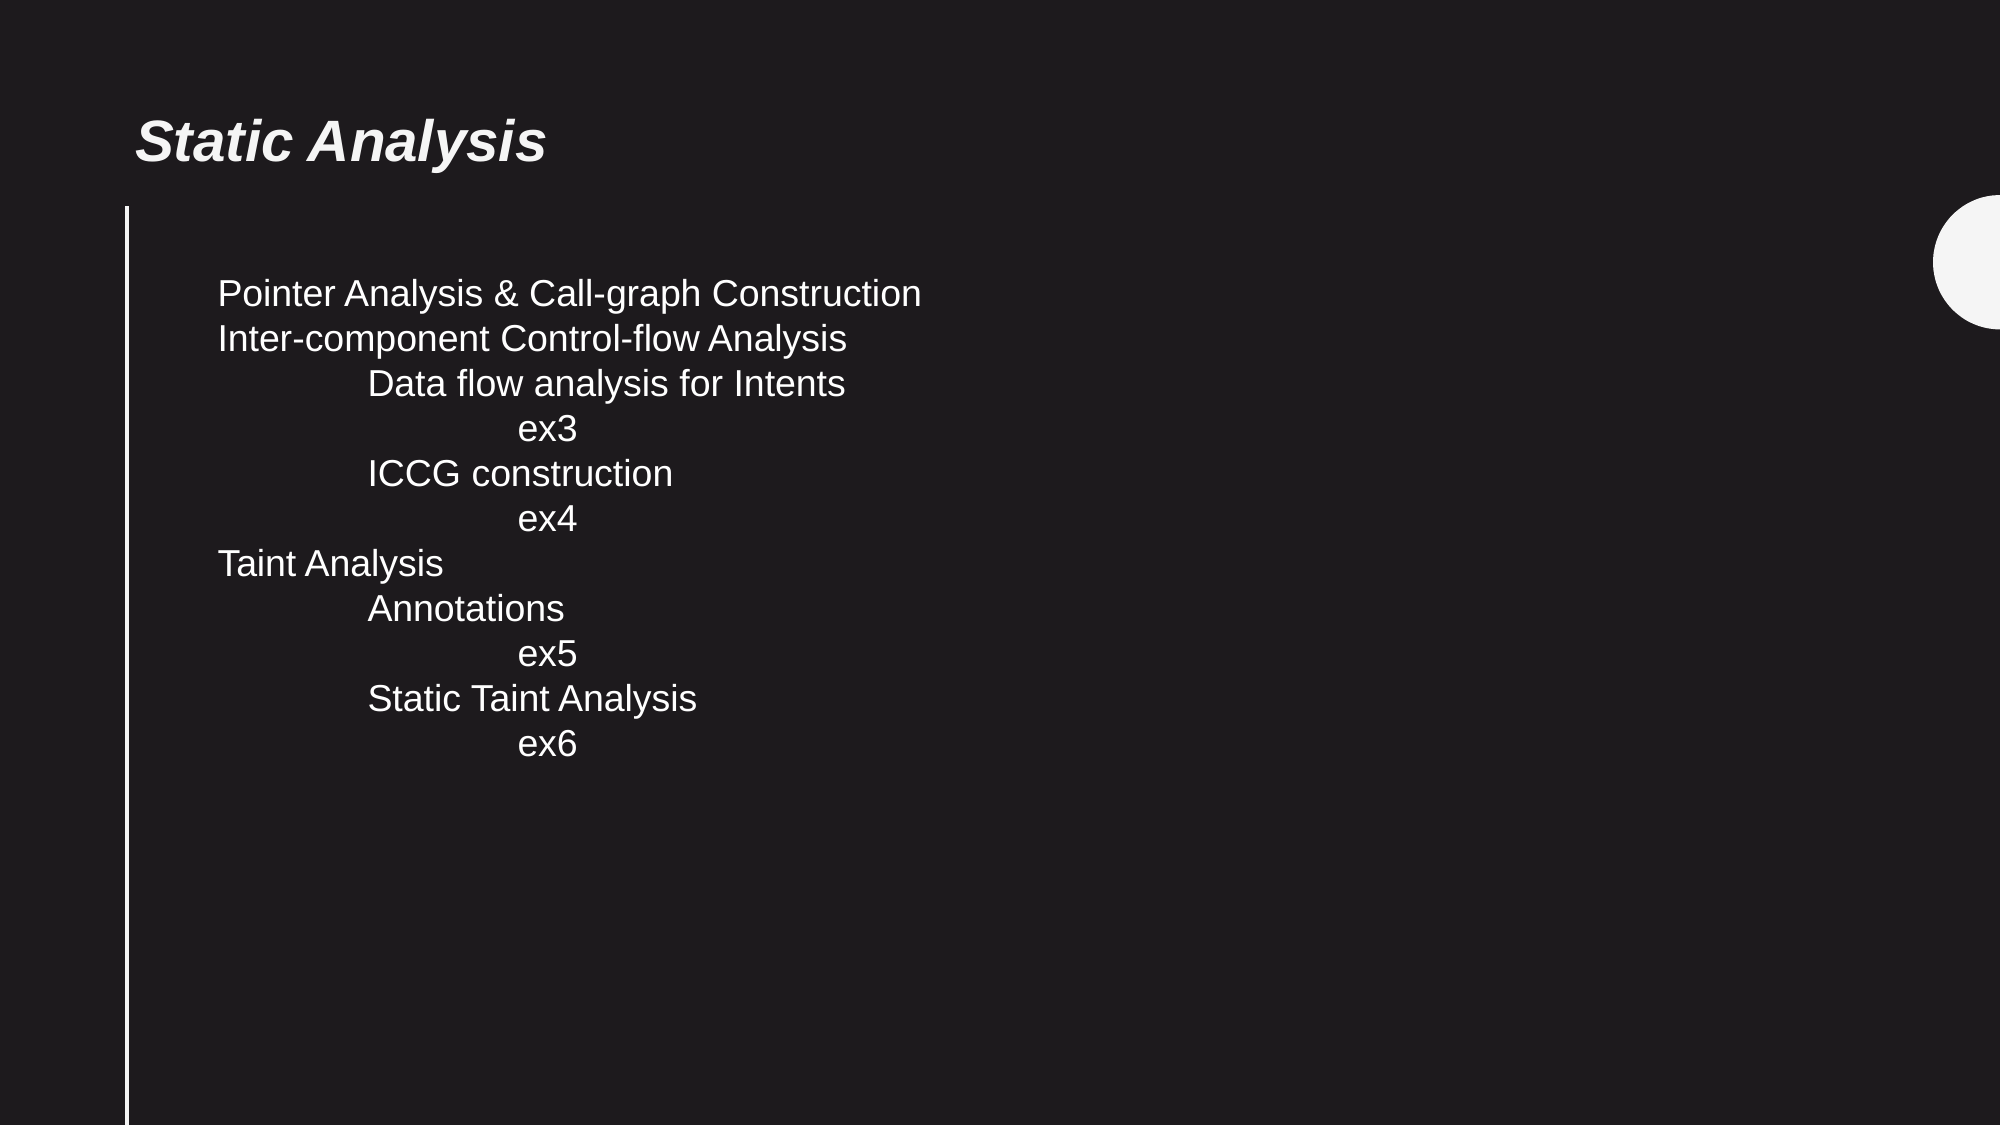

Static Analysis
Pointer Analysis & Call-graph Construction
Inter-component Control-flow Analysis
	Data flow analysis for Intents
		ex3
	ICCG construction
		ex4
Taint Analysis
	Annotations
		ex5
	Static Taint Analysis
		ex6